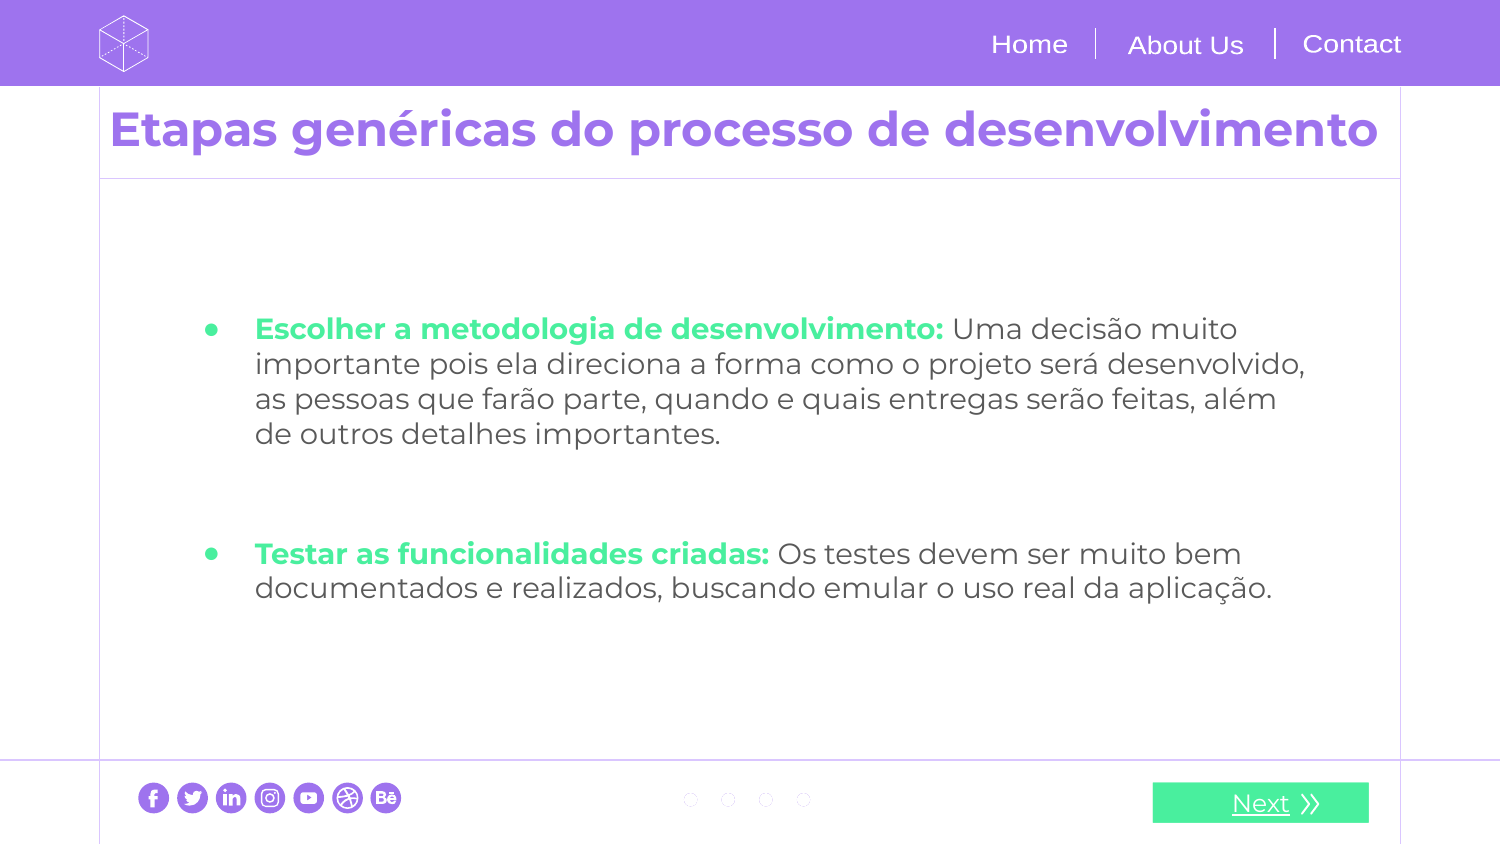

Contact
# Etapas genéricas do processo de desenvolvimento
Home
About Us
Escolher a metodologia de desenvolvimento: Uma decisão muito importante pois ela direciona a forma como o projeto será desenvolvido, as pessoas que farão parte, quando e quais entregas serão feitas, além de outros detalhes importantes.

Testar as funcionalidades criadas: Os testes devem ser muito bem documentados e realizados, buscando emular o uso real da aplicação.

Next
Next